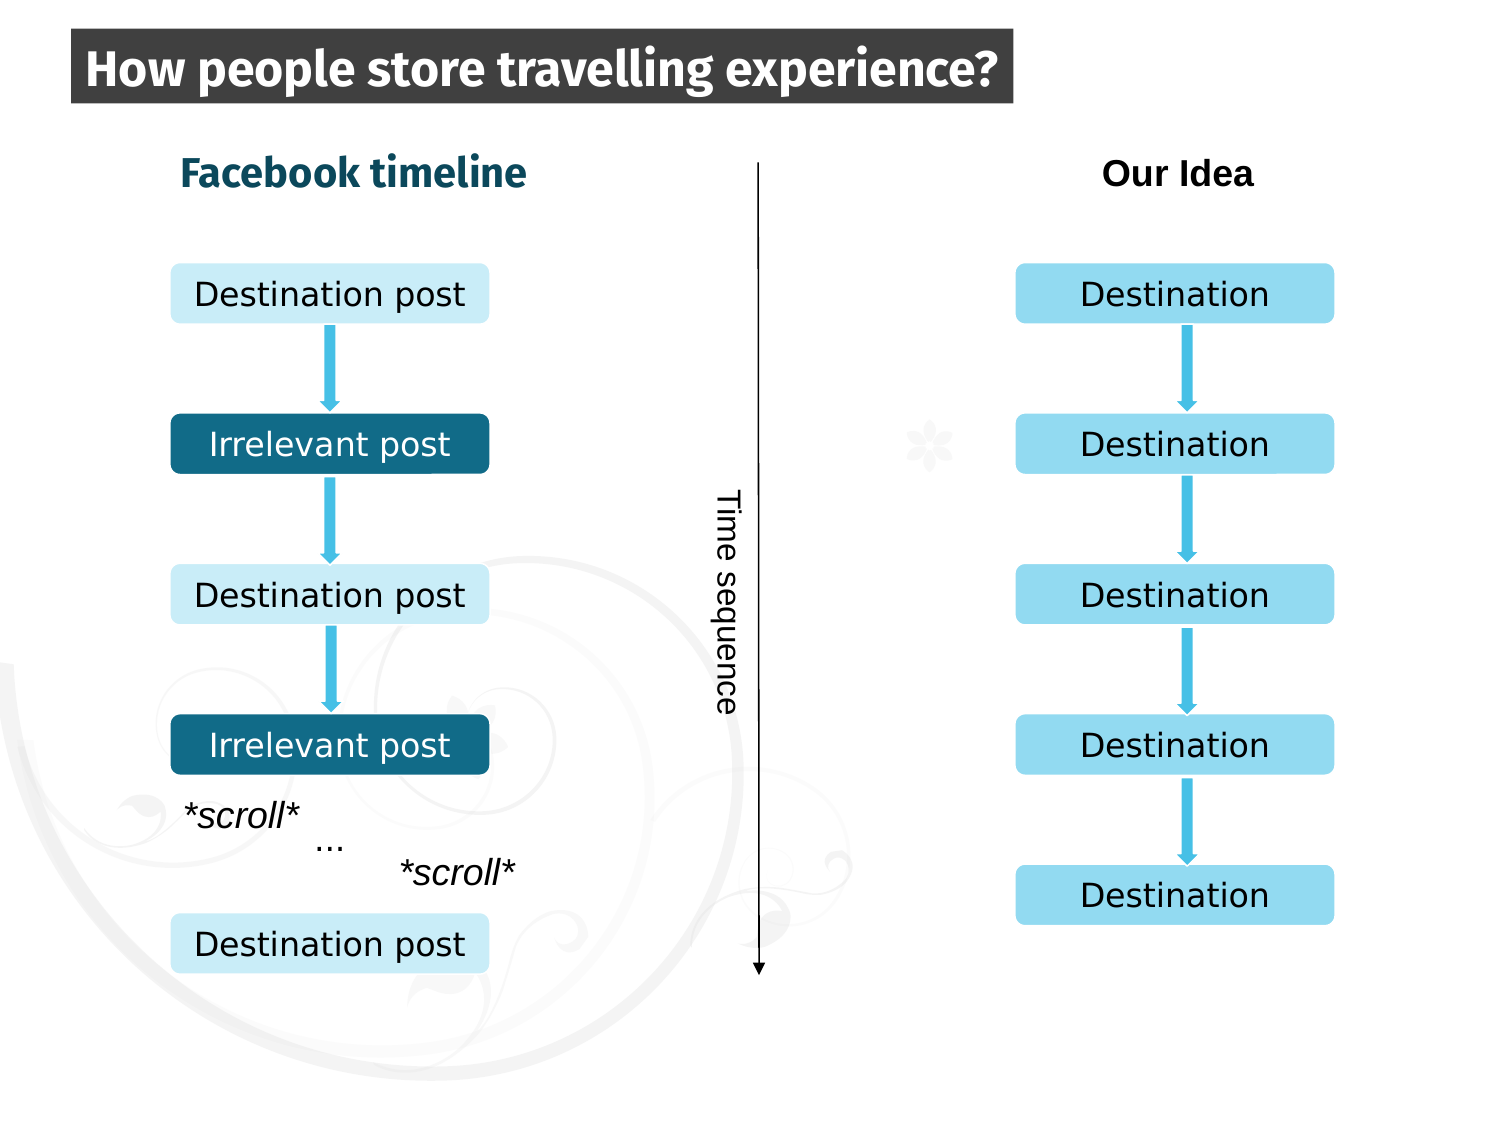

How people store travelling experience?
Facebook timeline
Our Idea
Destination post
Destination

Irrelevant post
Destination
Time sequence

Destination post
Destination

Irrelevant post
Destination

*scroll*
...
*scroll*
Destination
Destination post